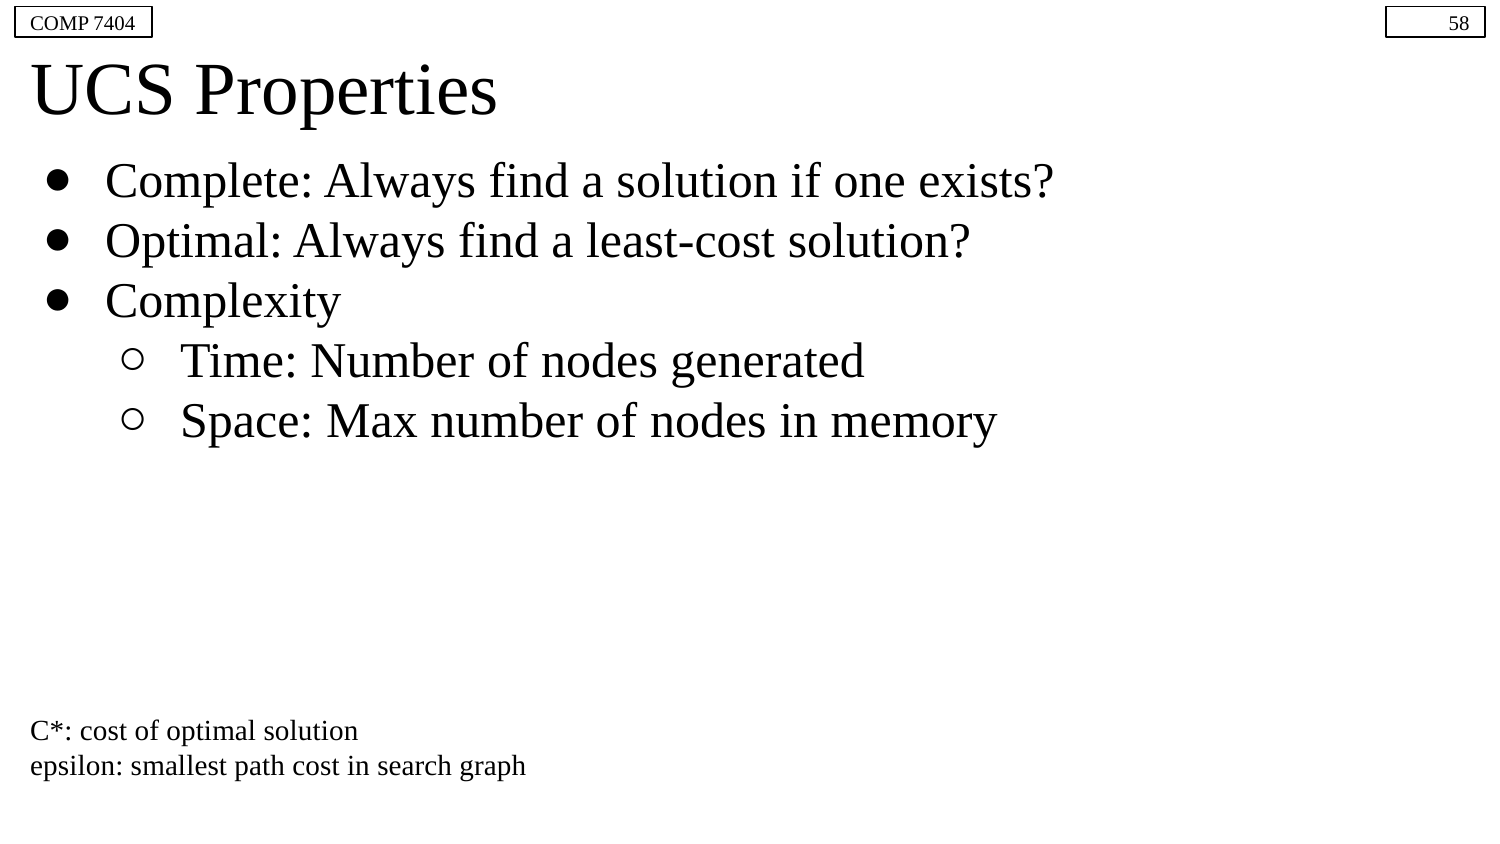

COMP 7404
58
# UCS Properties
Complete: Always find a solution if one exists?
Optimal: Always find a least-cost solution?
Complexity
Time: Number of nodes generated
Space: Max number of nodes in memory
C*: cost of optimal solution
epsilon: smallest path cost in search graph